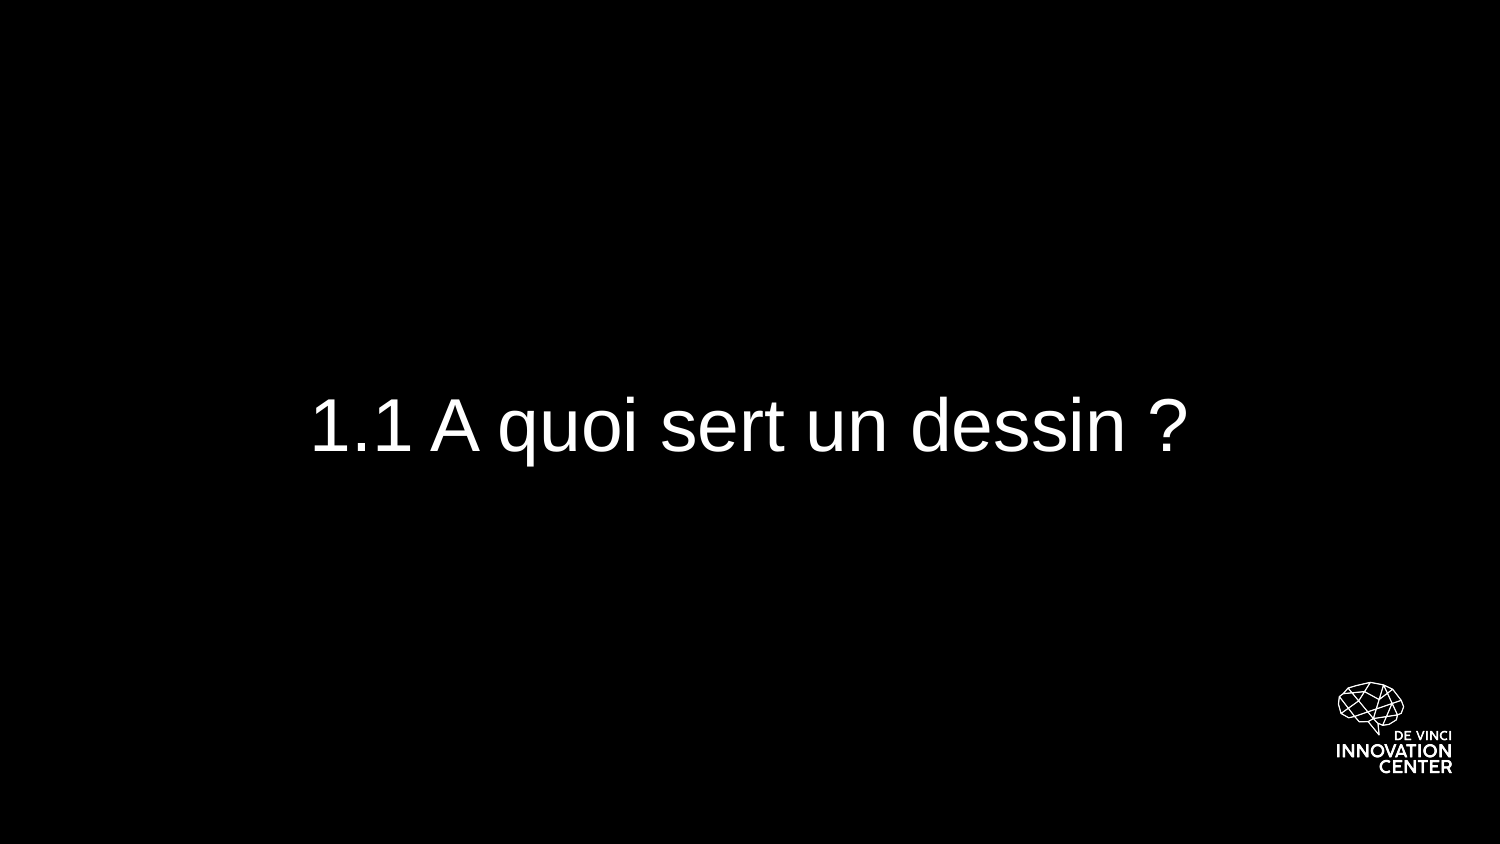

# 1.1 A quoi sert un dessin ?